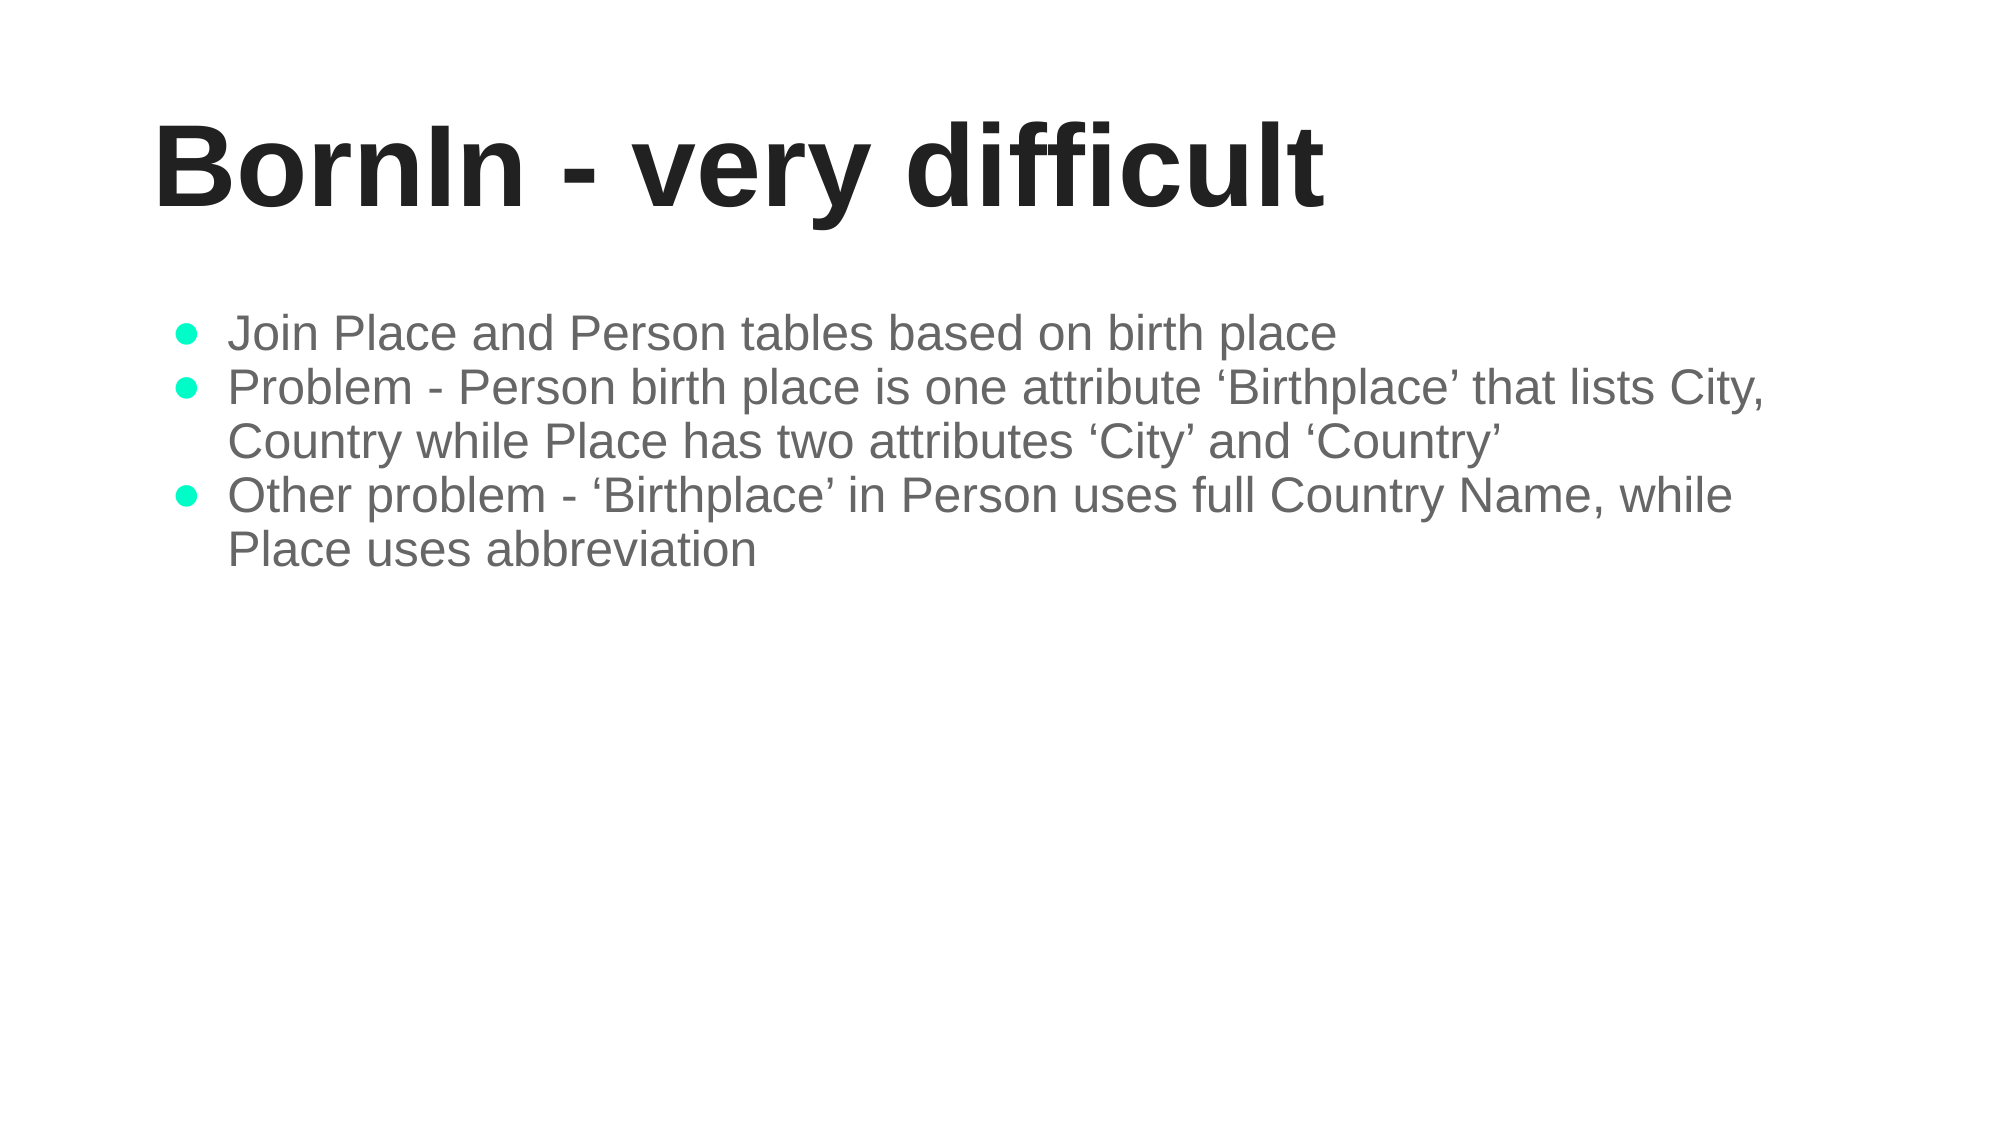

# BornIn - very difficult
Join Place and Person tables based on birth place
Problem - Person birth place is one attribute ‘Birthplace’ that lists City, Country while Place has two attributes ‘City’ and ‘Country’
Other problem - ‘Birthplace’ in Person uses full Country Name, while Place uses abbreviation